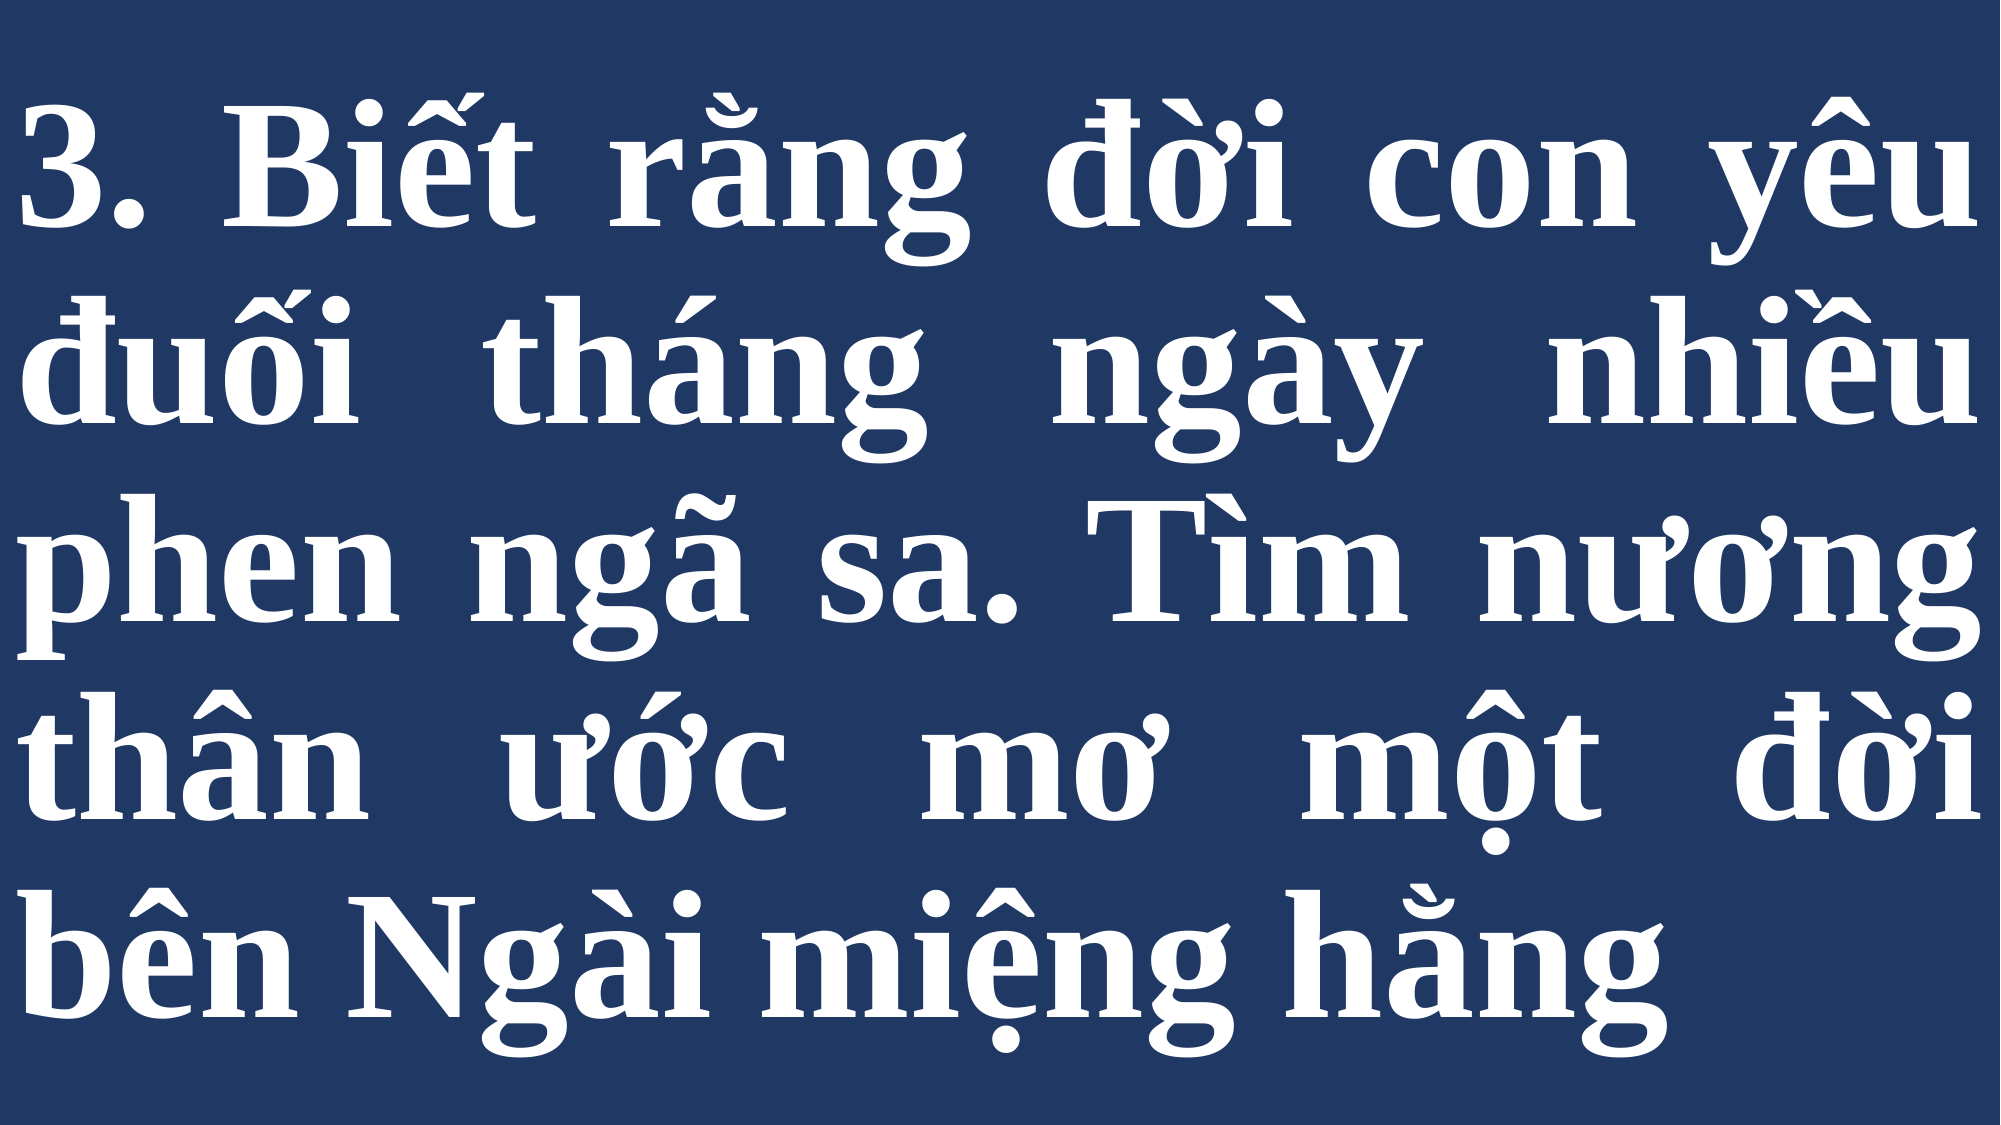

# 3. Biết rằng đời con yêu đuối tháng ngày nhiều phen ngã sa. Tìm nương thân ước mơ một đời bên Ngài miệng hằng